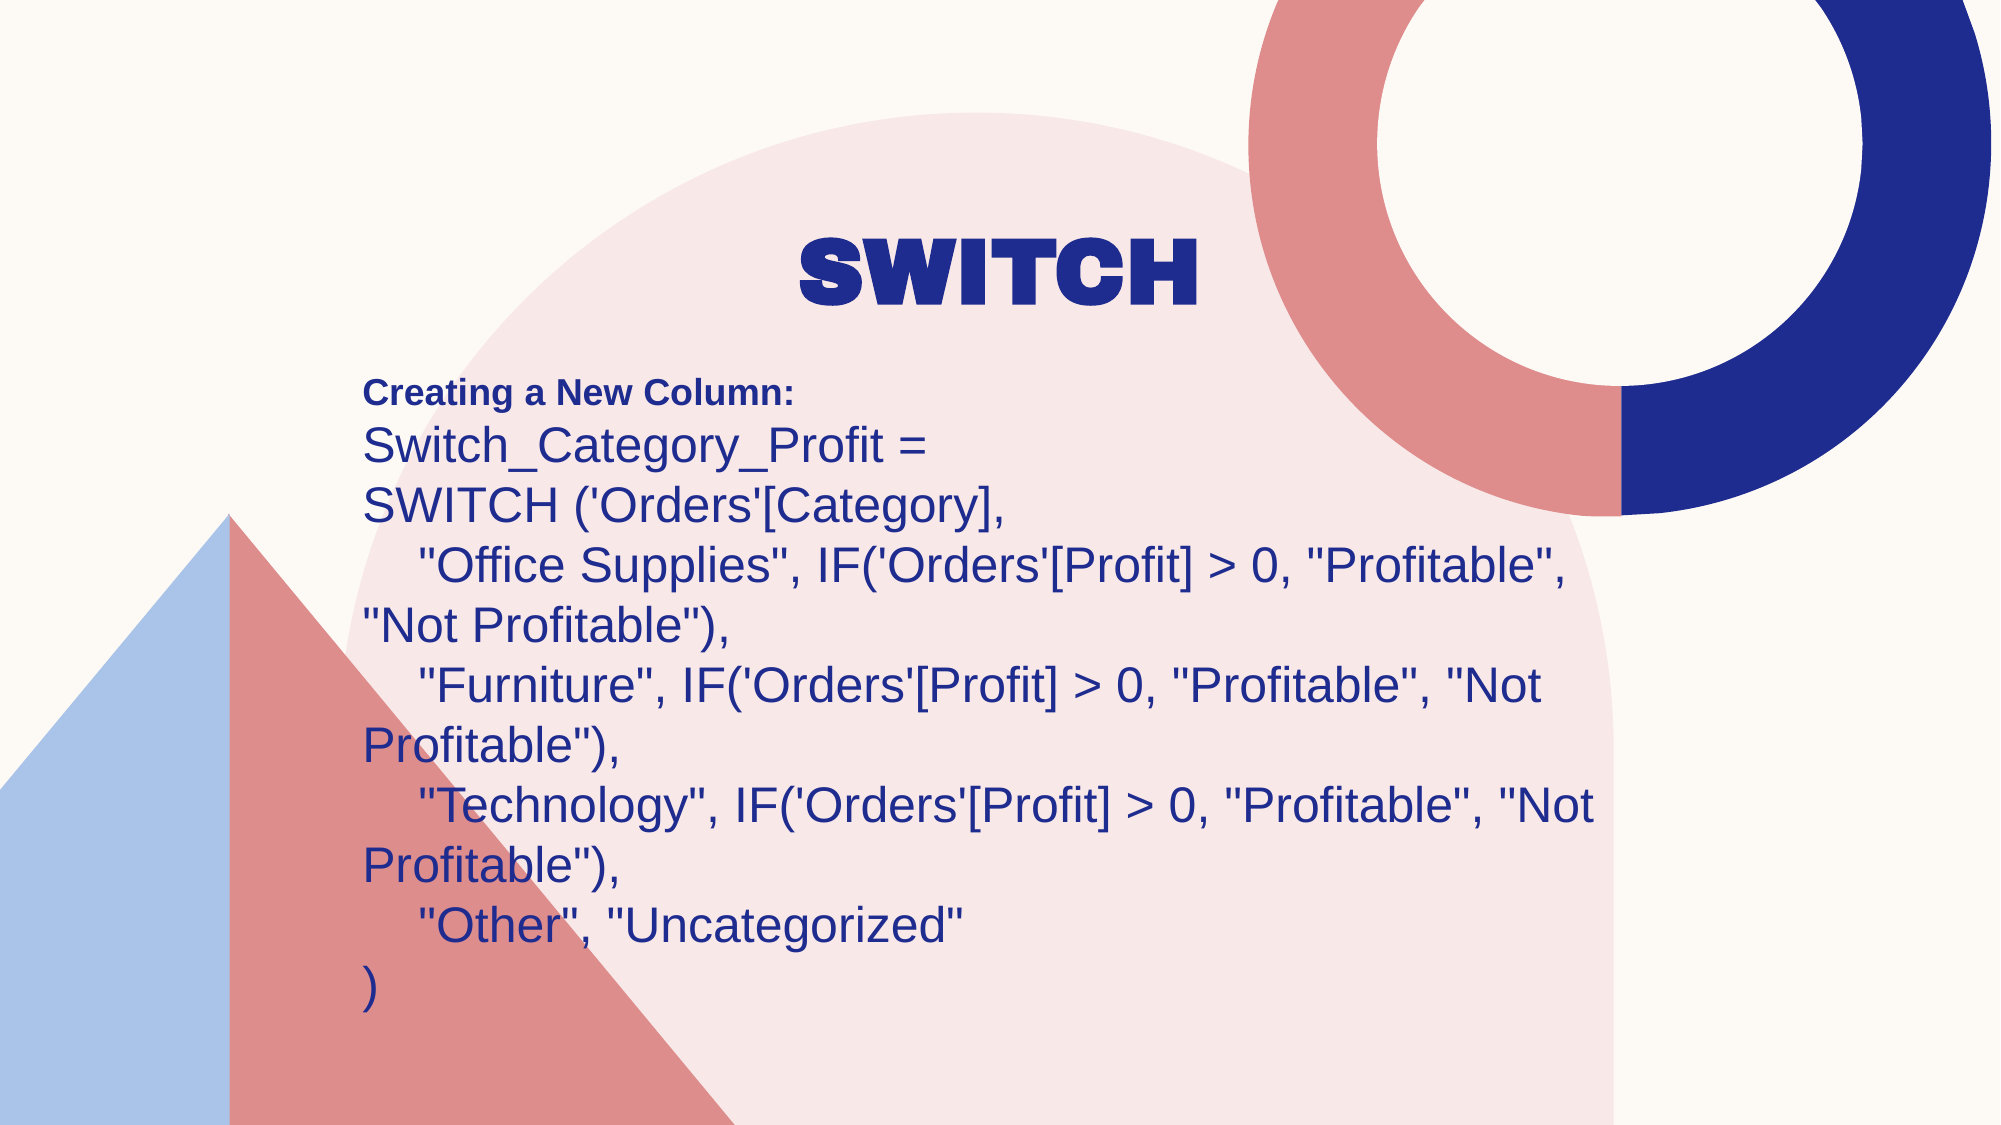

# SWITCH
Creating a New Column:
Switch_Category_Profit =
SWITCH ('Orders'[Category],
    "Office Supplies", IF('Orders'[Profit] > 0, "Profitable", "Not Profitable"),
    "Furniture", IF('Orders'[Profit] > 0, "Profitable", "Not Profitable"),
    "Technology", IF('Orders'[Profit] > 0, "Profitable", "Not Profitable"),
    "Other", "Uncategorized"
)